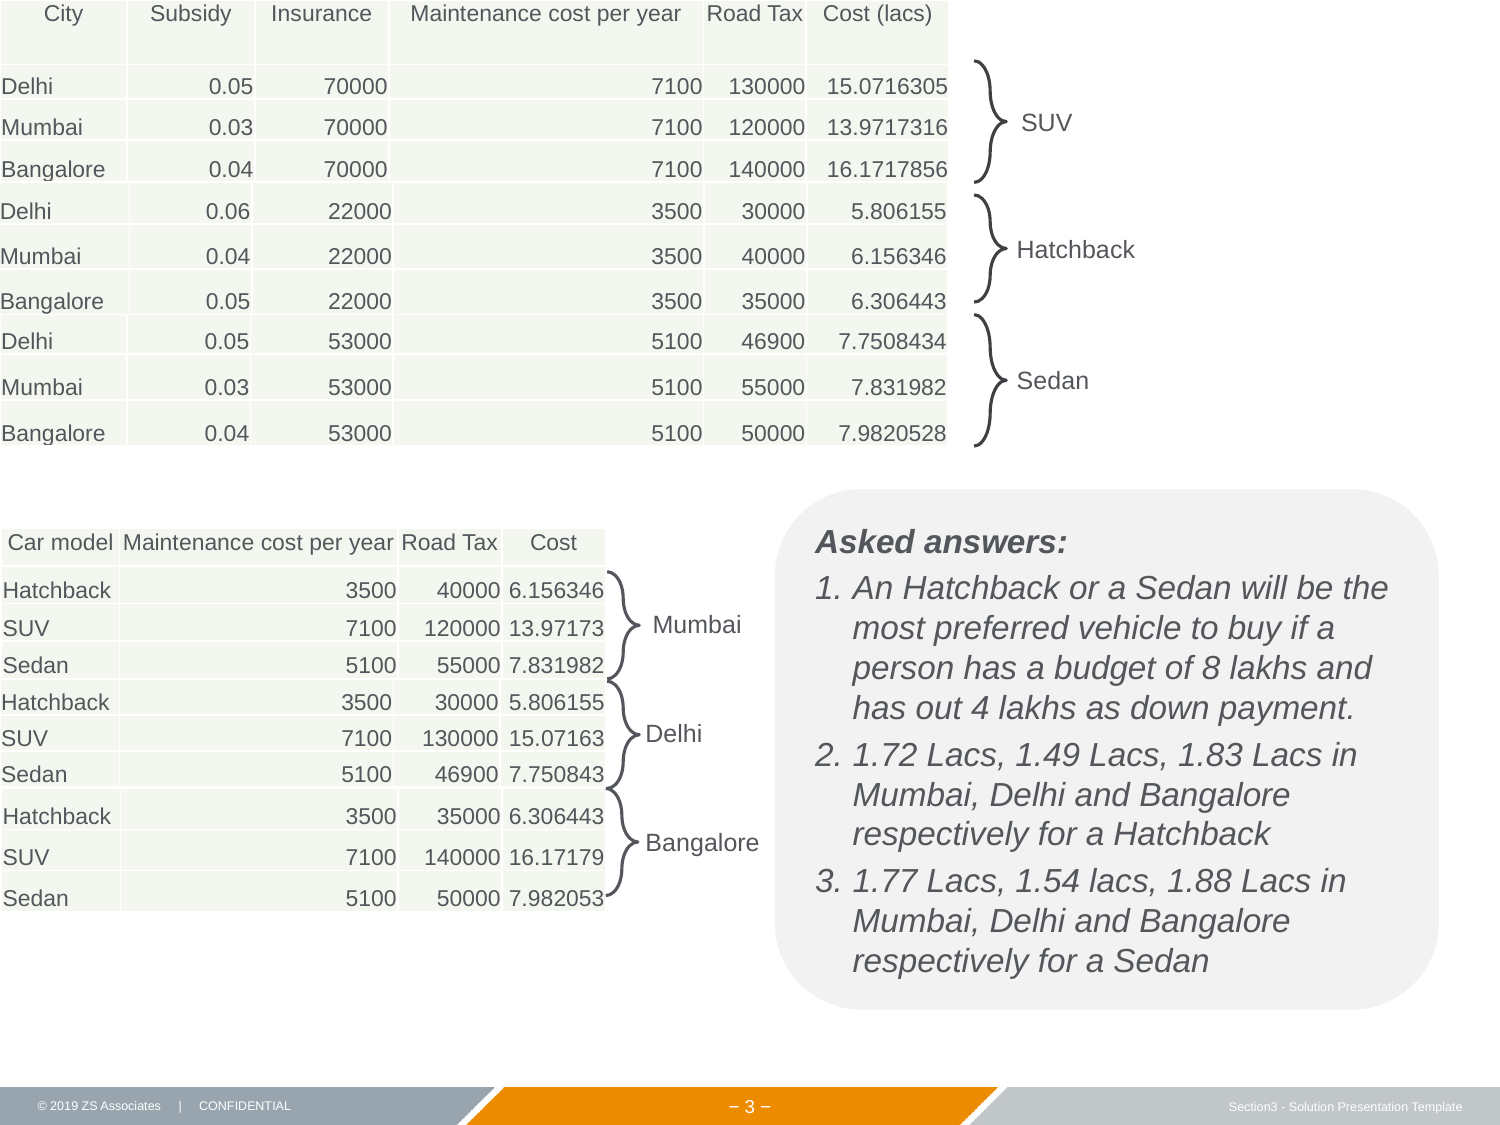

| City | Subsidy | Insurance | Maintenance cost per year | Road Tax | Cost (lacs) |
| --- | --- | --- | --- | --- | --- |
| Delhi | 0.05 | 70000 | 7100 | 130000 | 15.0716305 |
| Mumbai | 0.03 | 70000 | 7100 | 120000 | 13.9717316 |
| Bangalore | 0.04 | 70000 | 7100 | 140000 | 16.1717856 |

SUV
| Delhi | 0.06 | 22000 | 3500 | 30000 | 5.806155 |
| --- | --- | --- | --- | --- | --- |
| Mumbai | 0.04 | 22000 | 3500 | 40000 | 6.156346 |
| Bangalore | 0.05 | 22000 | 3500 | 35000 | 6.306443 |

Hatchback
| Delhi | 0.05 | 53000 | 5100 | 46900 | 7.7508434 |
| --- | --- | --- | --- | --- | --- |
| Mumbai | 0.03 | 53000 | 5100 | 55000 | 7.831982 |
| Bangalore | 0.04 | 53000 | 5100 | 50000 | 7.9820528 |

Sedan
Asked answers:
An Hatchback or a Sedan will be the most preferred vehicle to buy if a person has a budget of 8 lakhs and has out 4 lakhs as down payment.
1.72 Lacs, 1.49 Lacs, 1.83 Lacs in Mumbai, Delhi and Bangalore respectively for a Hatchback
1.77 Lacs, 1.54 lacs, 1.88 Lacs in Mumbai, Delhi and Bangalore respectively for a Sedan
| Car model | Maintenance cost per year | Road Tax | Cost |
| --- | --- | --- | --- |
| Hatchback | 3500 | 40000 | 6.156346 |
| SUV | 7100 | 120000 | 13.97173 |
| Sedan | 5100 | 55000 | 7.831982 |

Mumbai
| Hatchback | 3500 | 30000 | 5.806155 |
| --- | --- | --- | --- |
| SUV | 7100 | 130000 | 15.07163 |
| Sedan | 5100 | 46900 | 7.750843 |

Delhi
| Hatchback | 3500 | 35000 | 6.306443 |
| --- | --- | --- | --- |
| SUV | 7100 | 140000 | 16.17179 |
| Sedan | 5100 | 50000 | 7.982053 |

Bangalore